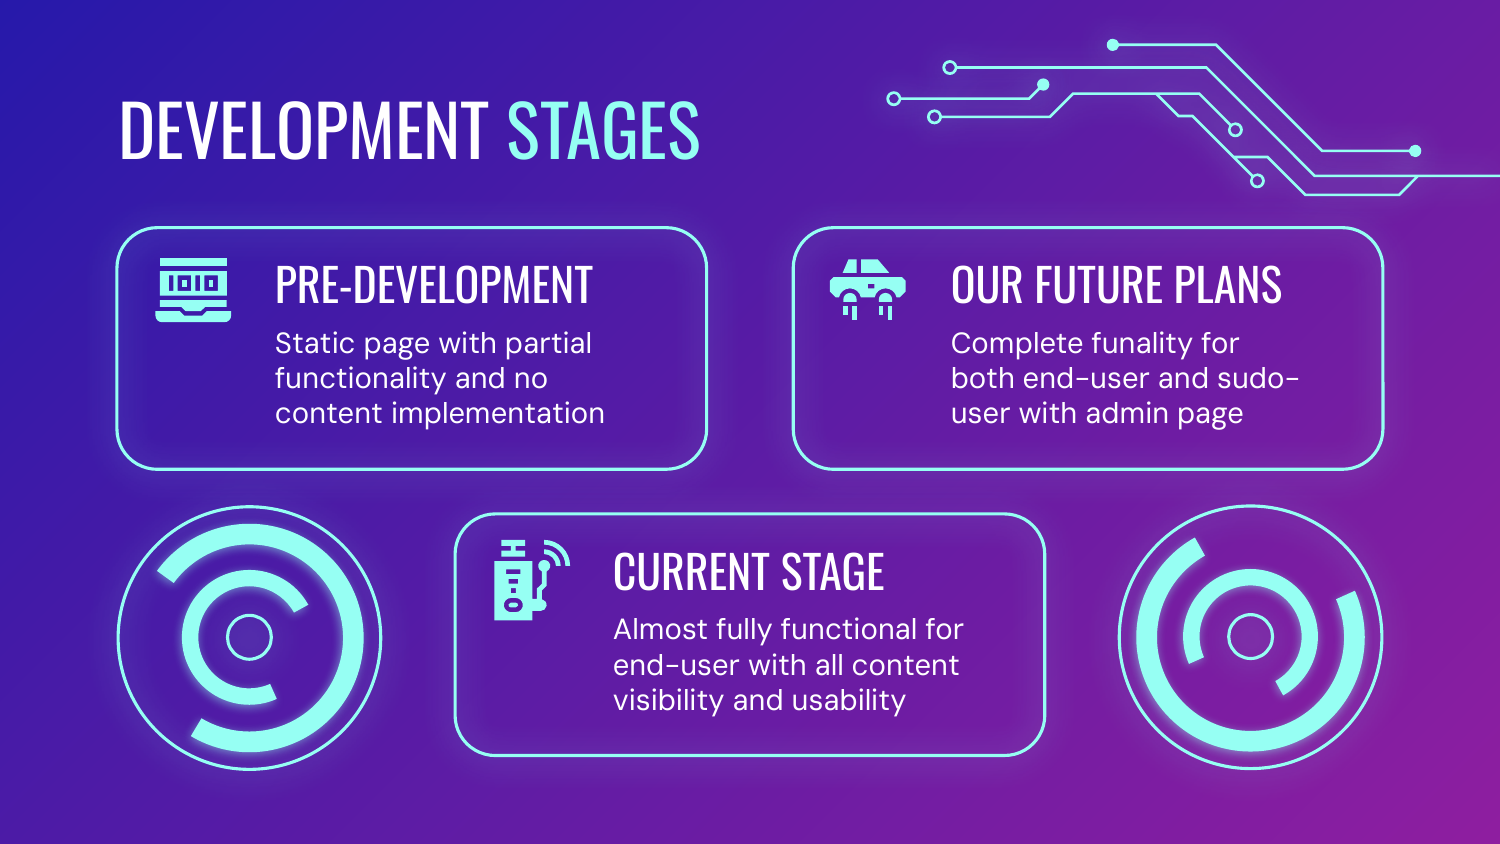

DEVELOPMENT STAGES

# PRE-DEVELOPMENT
OUR FUTURE PLANS

Static page with partial functionality and no content implementation
Complete funality for both end-user and sudo-user with admin page

CURRENT STAGE

Almost fully functional for end-user with all content visibility and usability